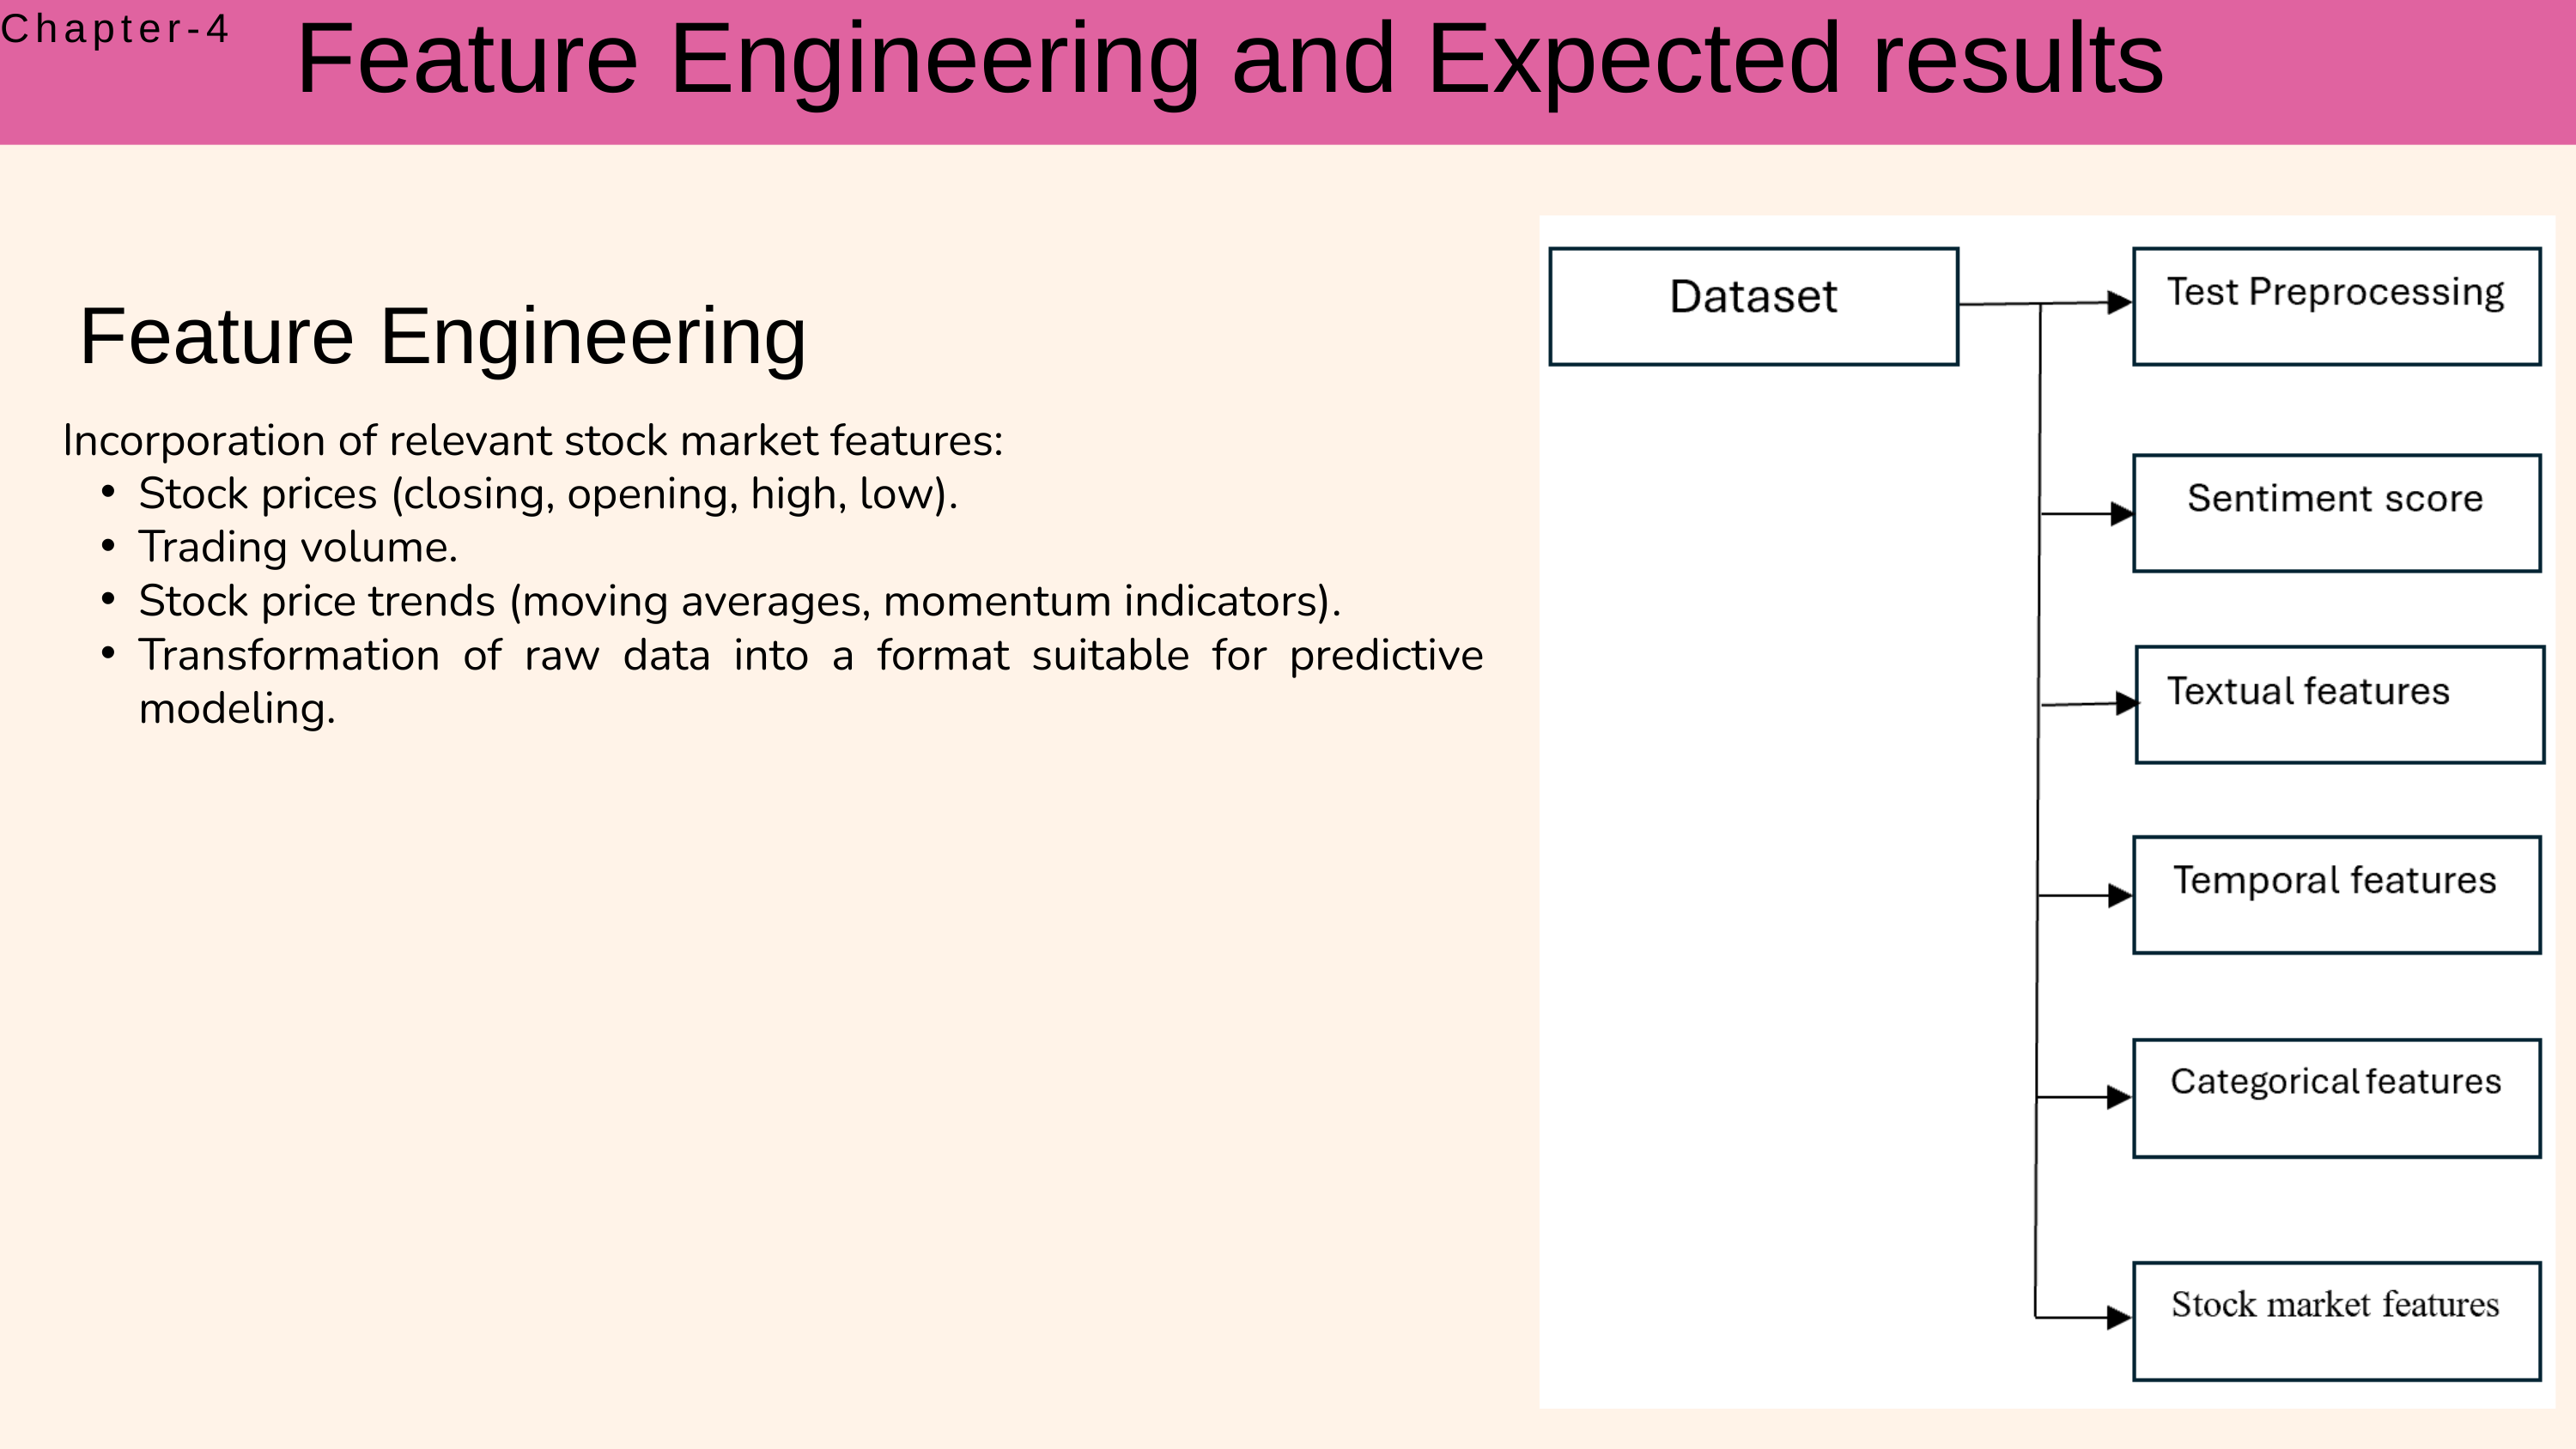

Chapter-4
Feature Engineering and Expected results

Feature Engineering
Incorporation of relevant stock market features:
Stock prices (closing, opening, high, low).
Trading volume.
Stock price trends (moving averages, momentum indicators).
Transformation of raw data into a format suitable for predictive modeling.